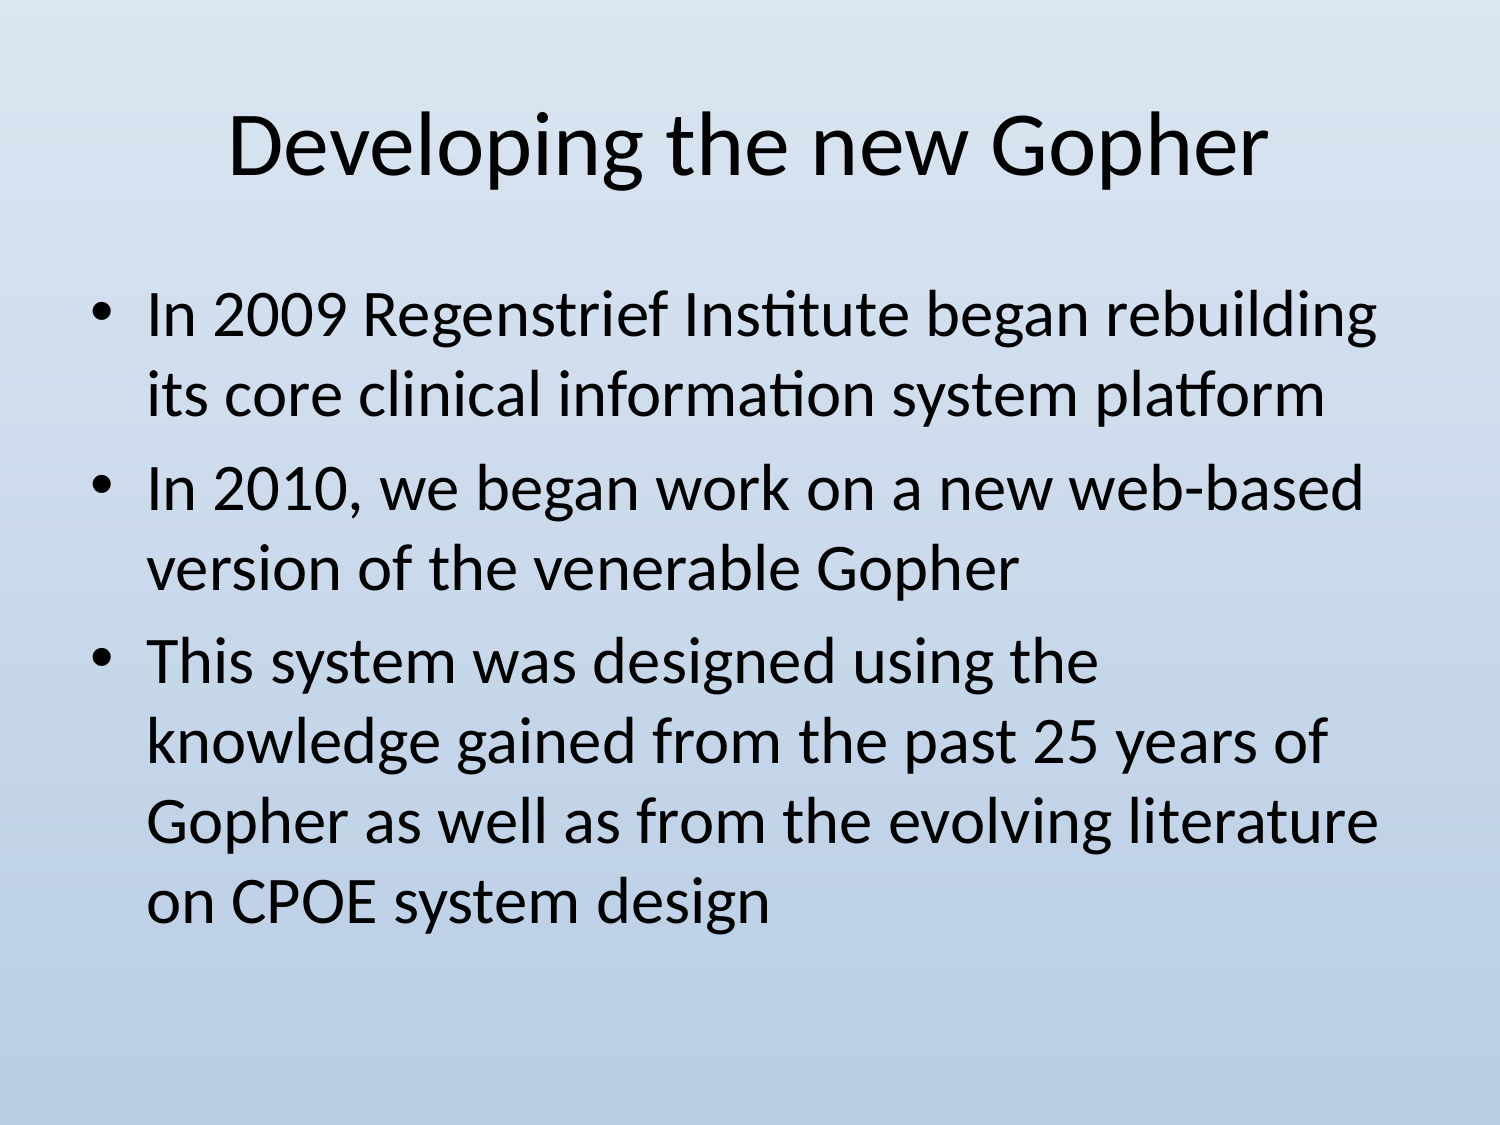

# Developing the new Gopher
In 2009 Regenstrief Institute began rebuilding its core clinical information system platform
In 2010, we began work on a new web-based version of the venerable Gopher
This system was designed using the knowledge gained from the past 25 years of Gopher as well as from the evolving literature on CPOE system design